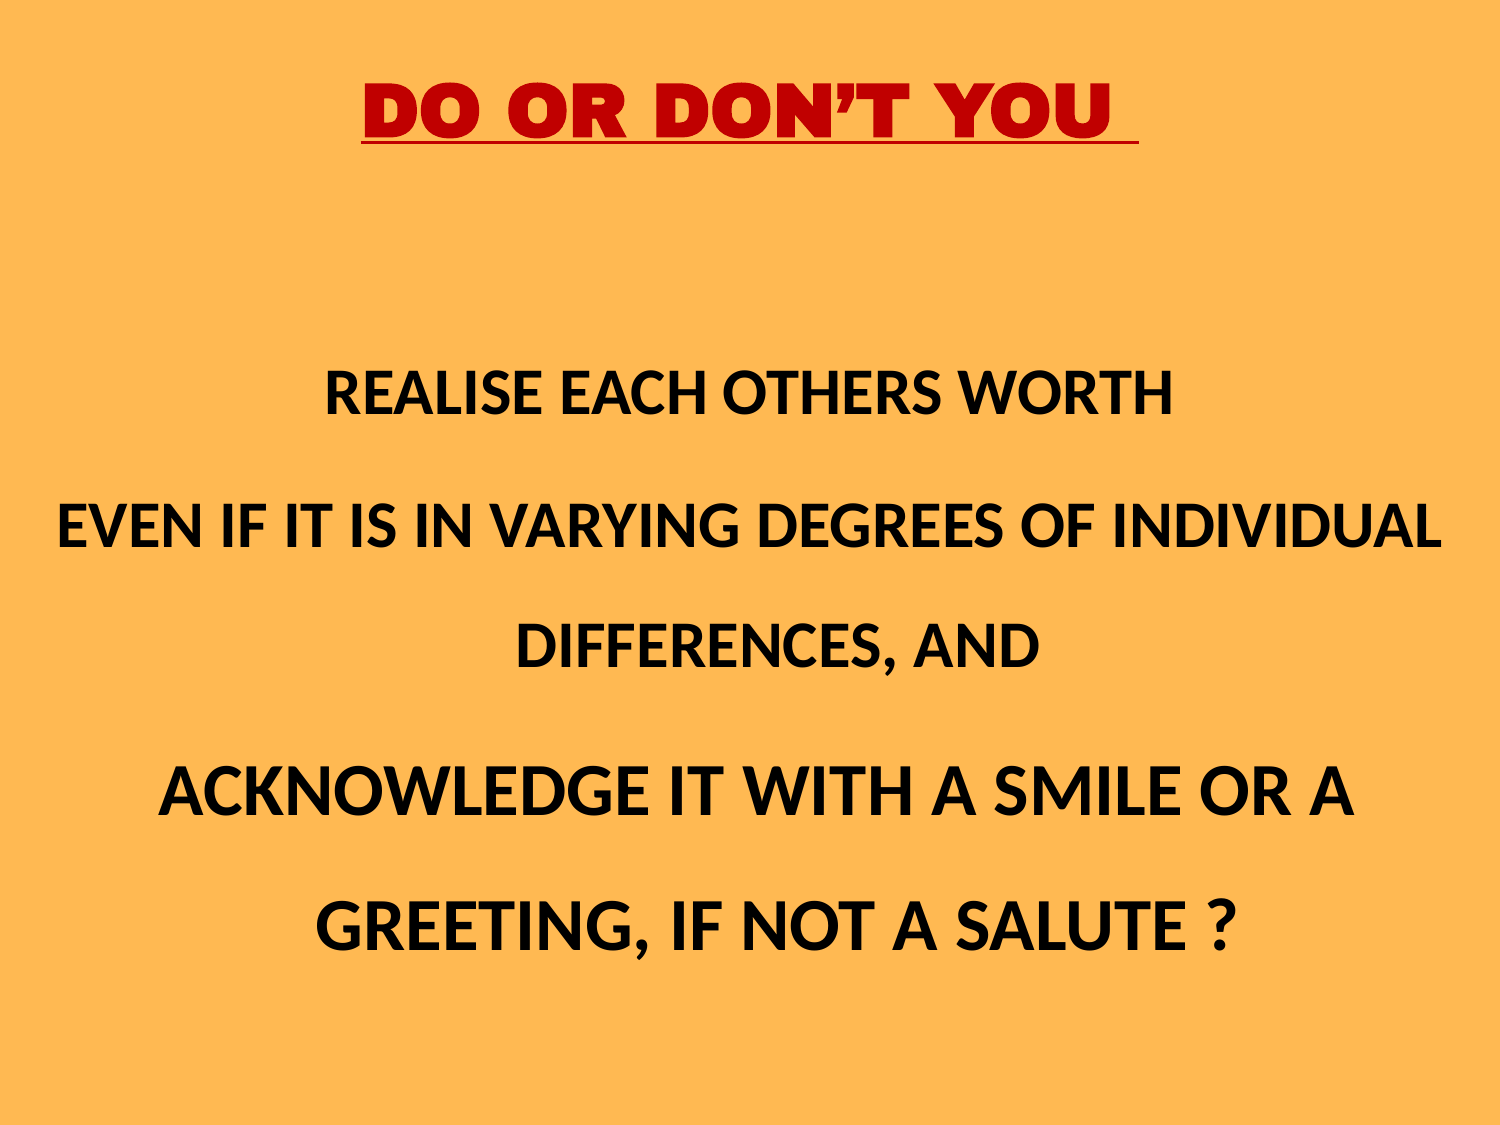

# DO OR DON’T YOU
REALISE EACH OTHERS WORTH
EVEN IF IT IS IN VARYING DEGREES OF INDIVIDUAL DIFFERENCES, AND
 ACKNOWLEDGE IT WITH A SMILE OR A GREETING, IF NOT A SALUTE ?